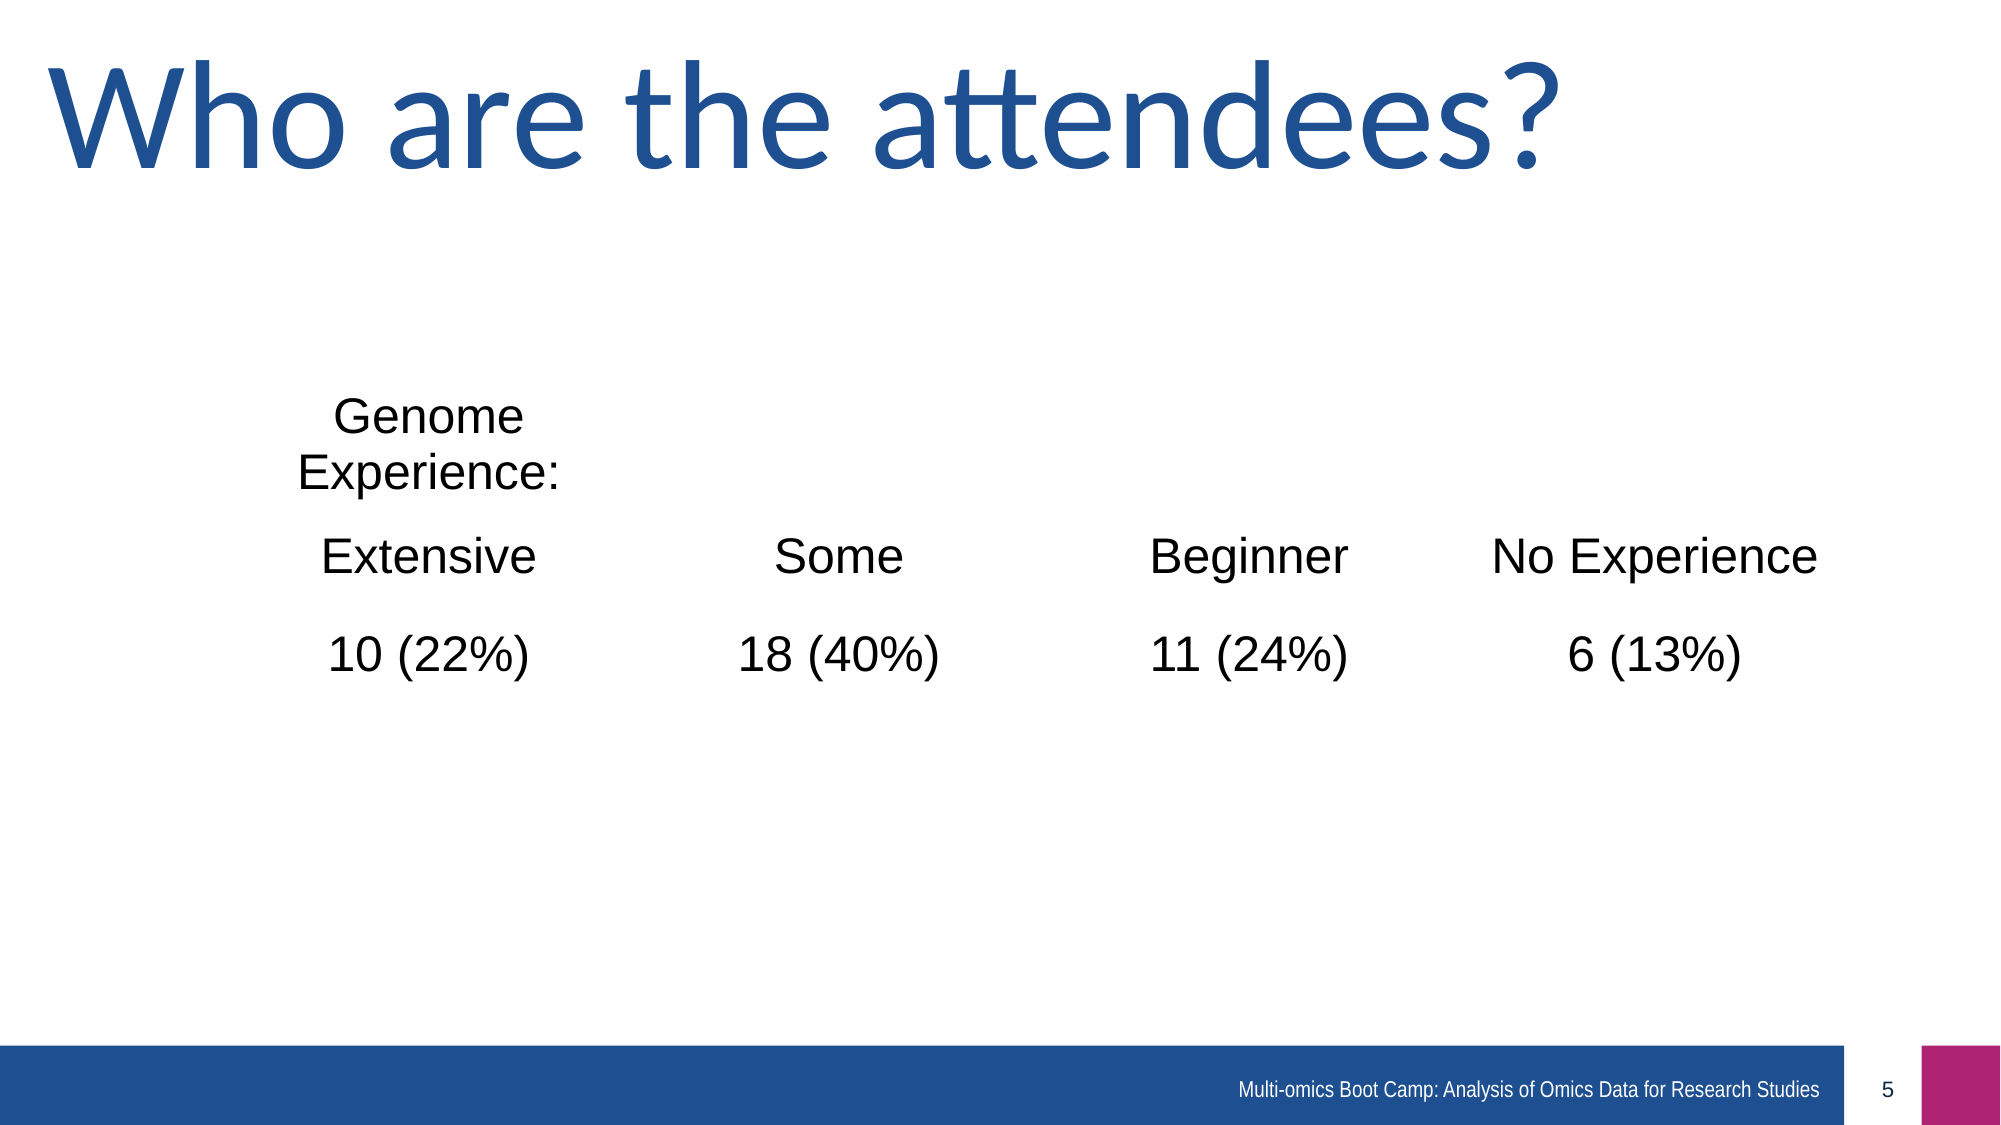

Who are the attendees?
| Genome Experience: |  |  |  |
| --- | --- | --- | --- |
| Extensive | Some | Beginner | No Experience |
| 10 (22%) | 18 (40%) | 11 (24%) | 6 (13%) |